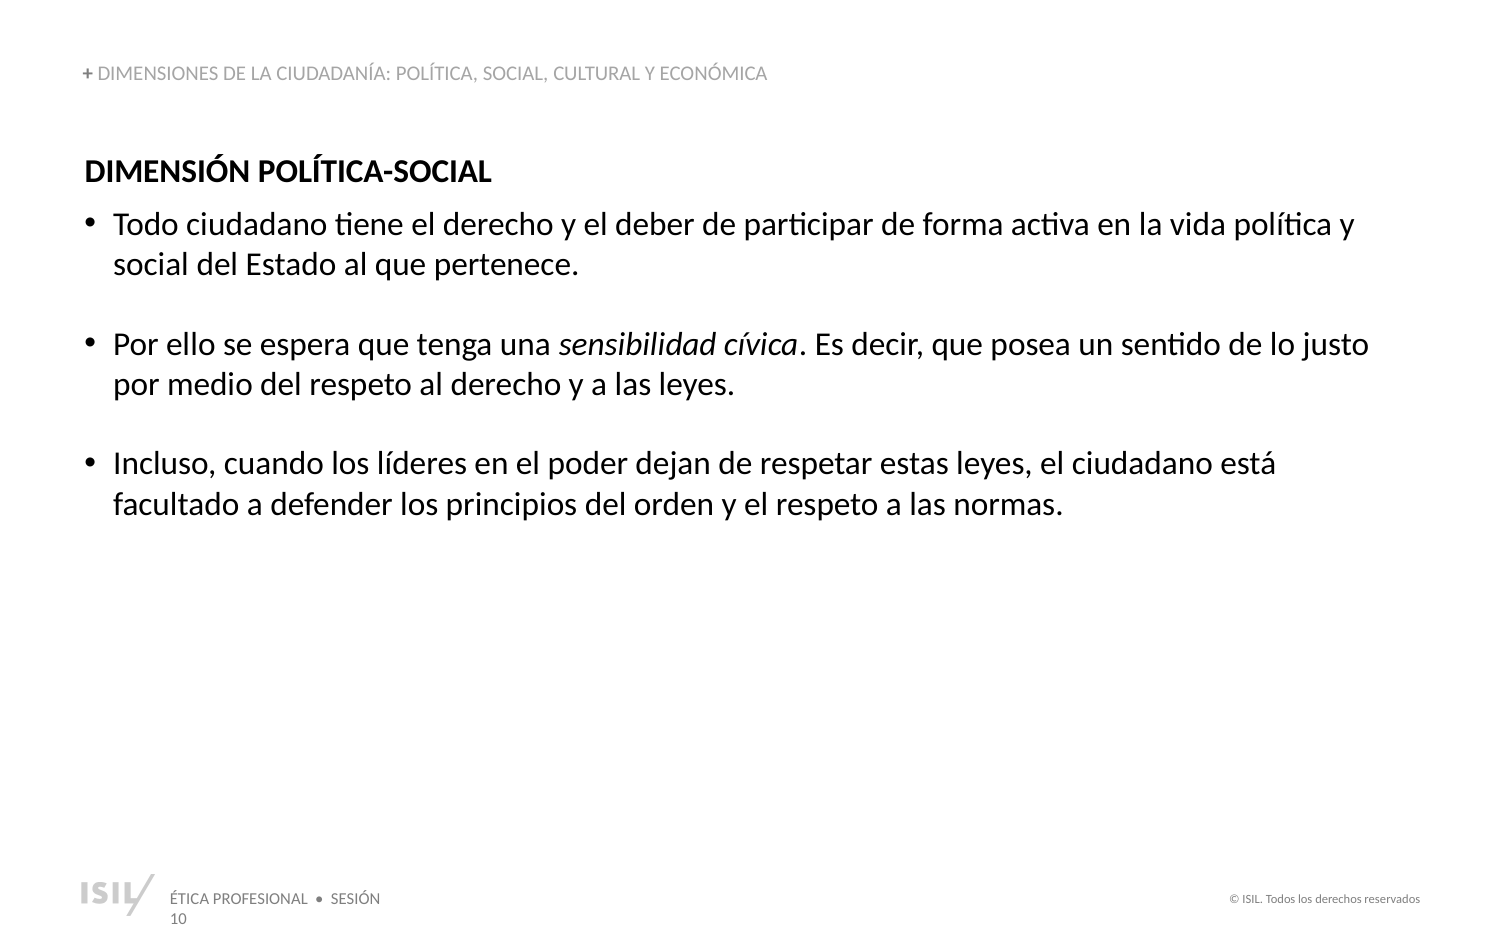

+ DIMENSIONES DE LA CIUDADANÍA: POLÍTICA, SOCIAL, CULTURAL Y ECONÓMICA
DIMENSIÓN POLÍTICA-SOCIAL
Todo ciudadano tiene el derecho y el deber de participar de forma activa en la vida política y social del Estado al que pertenece.

Por ello se espera que tenga una sensibilidad cívica. Es decir, que posea un sentido de lo justo por medio del respeto al derecho y a las leyes.

Incluso, cuando los líderes en el poder dejan de respetar estas leyes, el ciudadano está facultado a defender los principios del orden y el respeto a las normas.